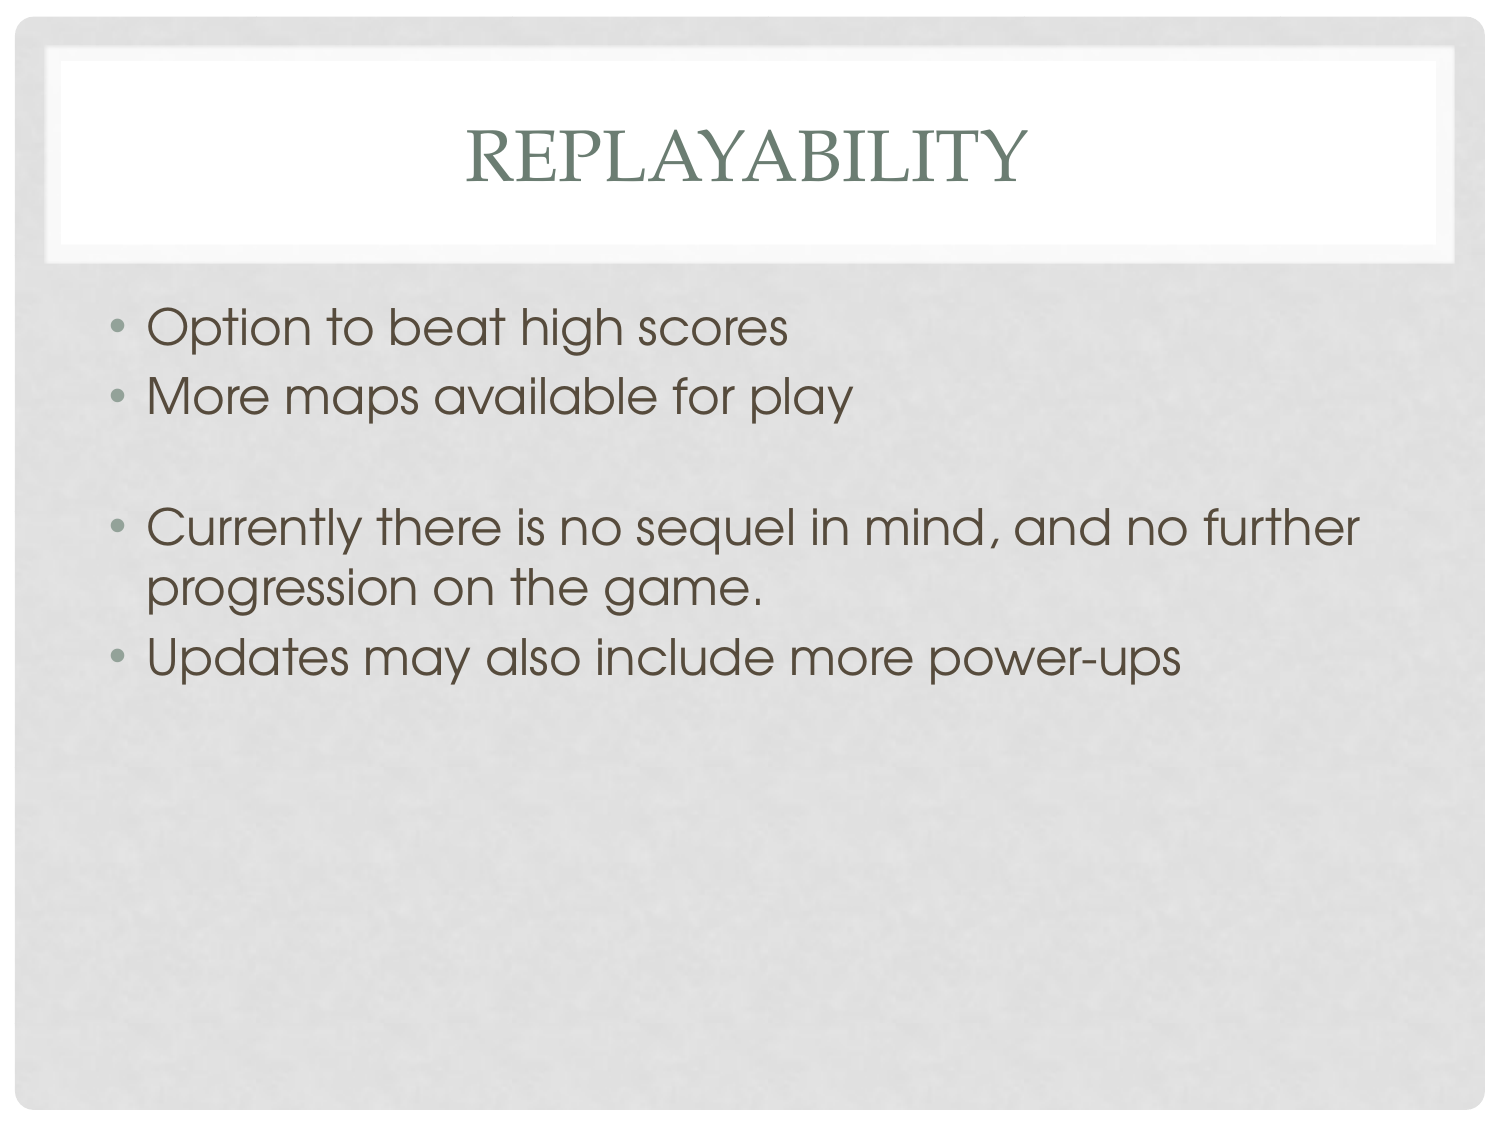

# Replayability
Option to beat high scores
More maps available for play
Currently there is no sequel in mind, and no further progression on the game.
Updates may also include more power-ups